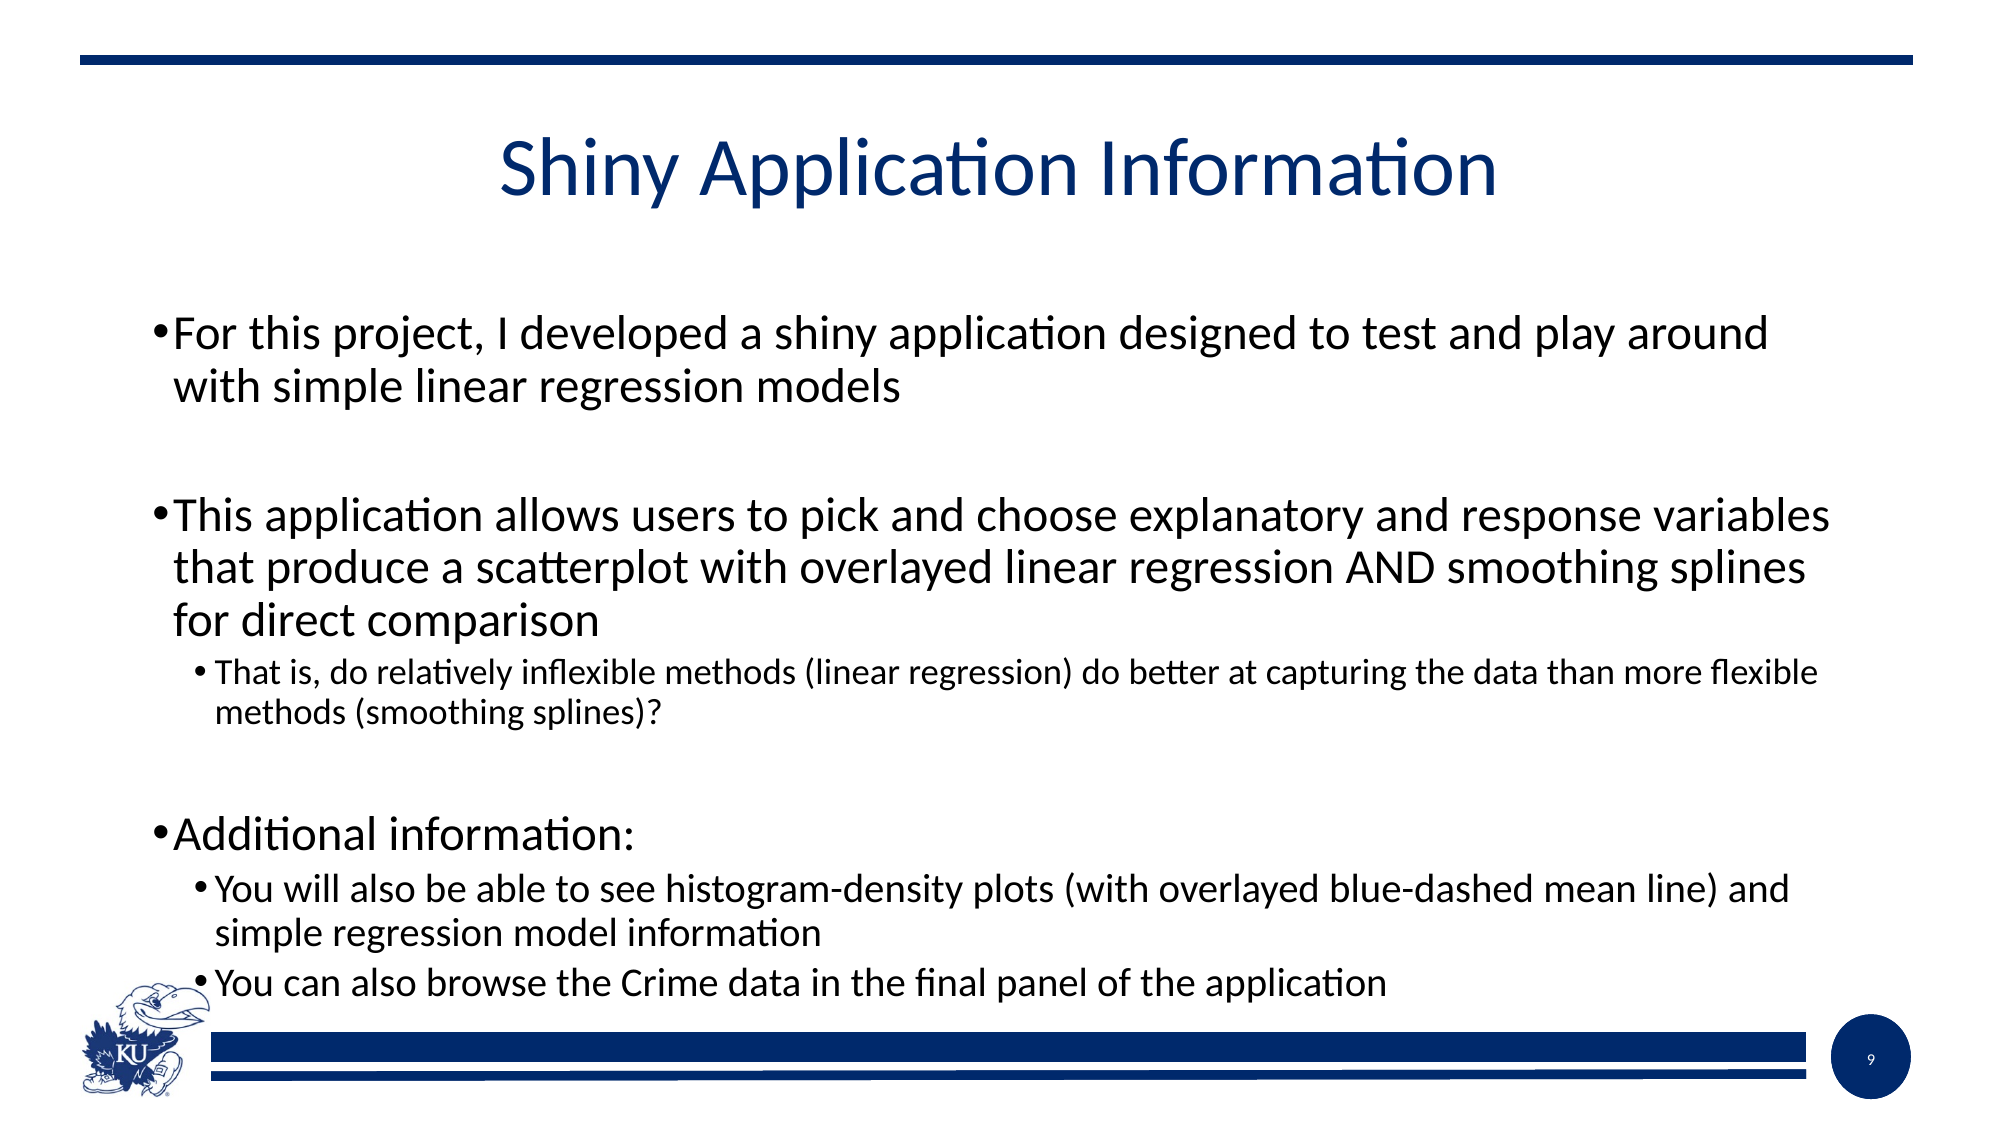

# Shiny Application Information
For this project, I developed a shiny application designed to test and play around with simple linear regression models

This application allows users to pick and choose explanatory and response variables that produce a scatterplot with overlayed linear regression AND smoothing splines for direct comparison
That is, do relatively inflexible methods (linear regression) do better at capturing the data than more flexible methods (smoothing splines)?

Additional information:
You will also be able to see histogram-density plots (with overlayed blue-dashed mean line) and simple regression model information
You can also browse the Crime data in the final panel of the application
9